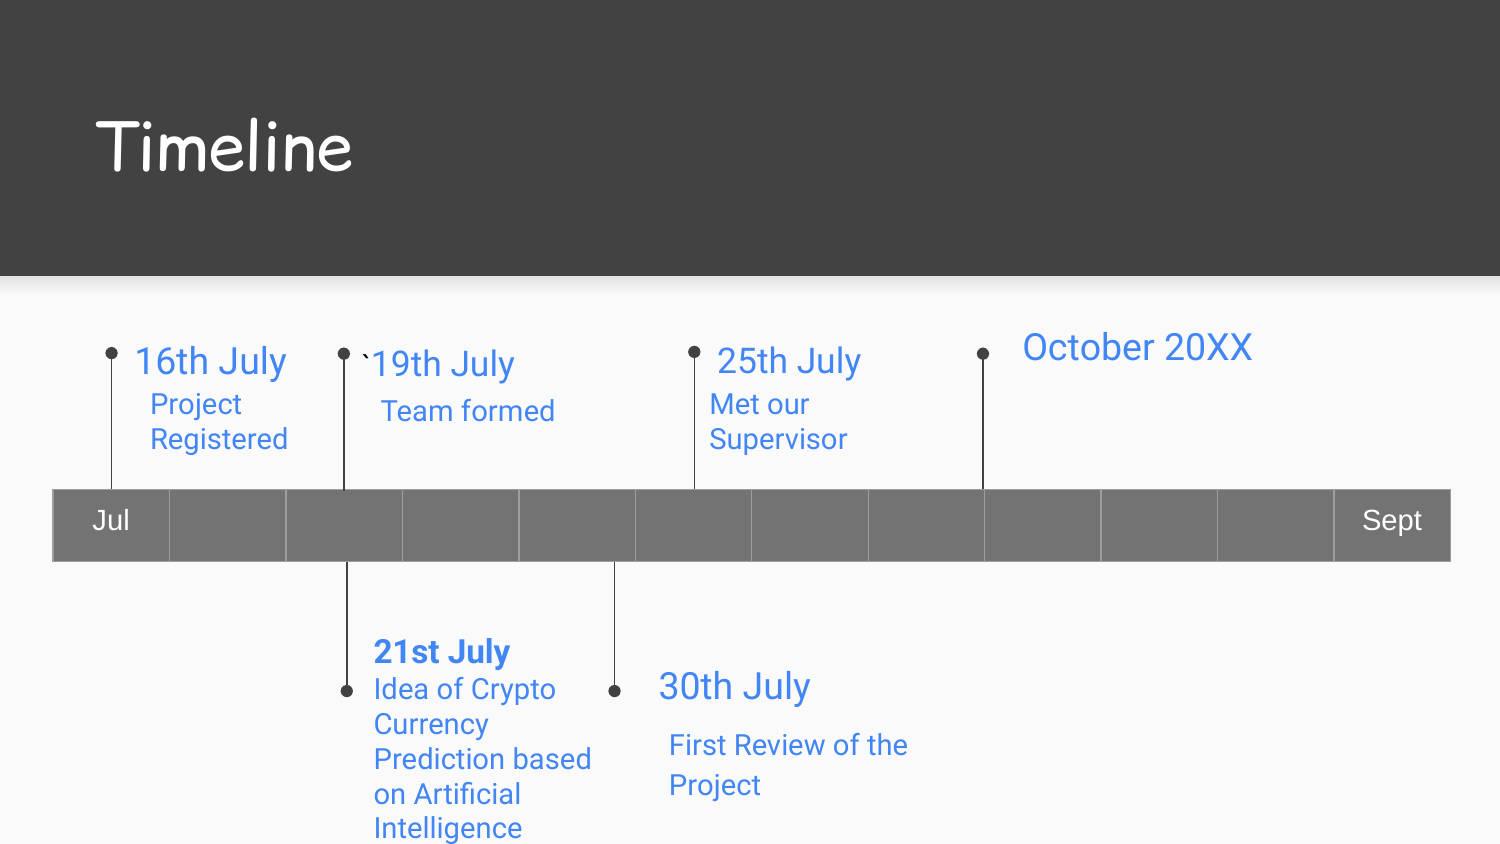

# Timeline

October 20XX
`19th July
16th July
25th July
Project Registered
Met our Supervisor
Team formed
| Jul |  |  |  |  |  |  |  |  |  |  | Sept |
| --- | --- | --- | --- | --- | --- | --- | --- | --- | --- | --- | --- |
21st July
Idea of Crypto Currency Prediction based on Artificial Intelligence
30th July
First Review of the Project